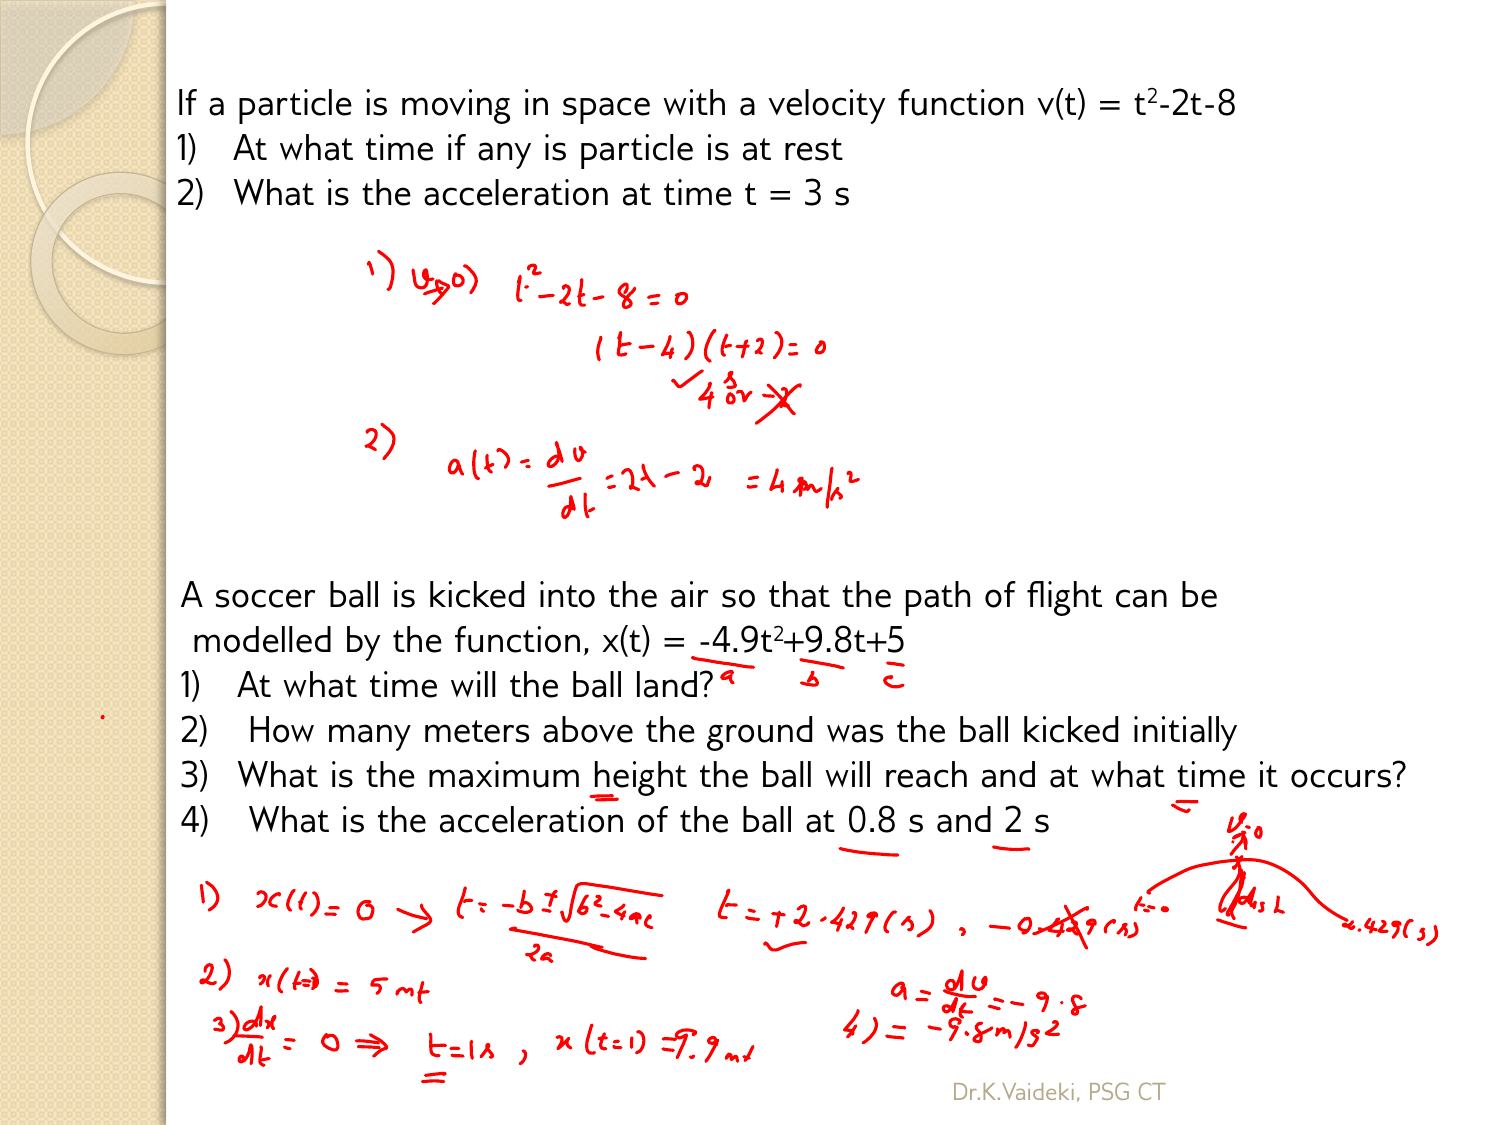

If a particle is moving in space with a velocity function v(t) = t2-2t-8
At what time if any is particle is at rest
What is the acceleration at time t = 3 s
A soccer ball is kicked into the air so that the path of flight can be
 modelled by the function, x(t) = -4.9t2+9.8t+5
At what time will the ball land?
 How many meters above the ground was the ball kicked initially
What is the maximum height the ball will reach and at what time it occurs?
 What is the acceleration of the ball at 0.8 s and 2 s
Dr.K.Vaideki, PSG CT